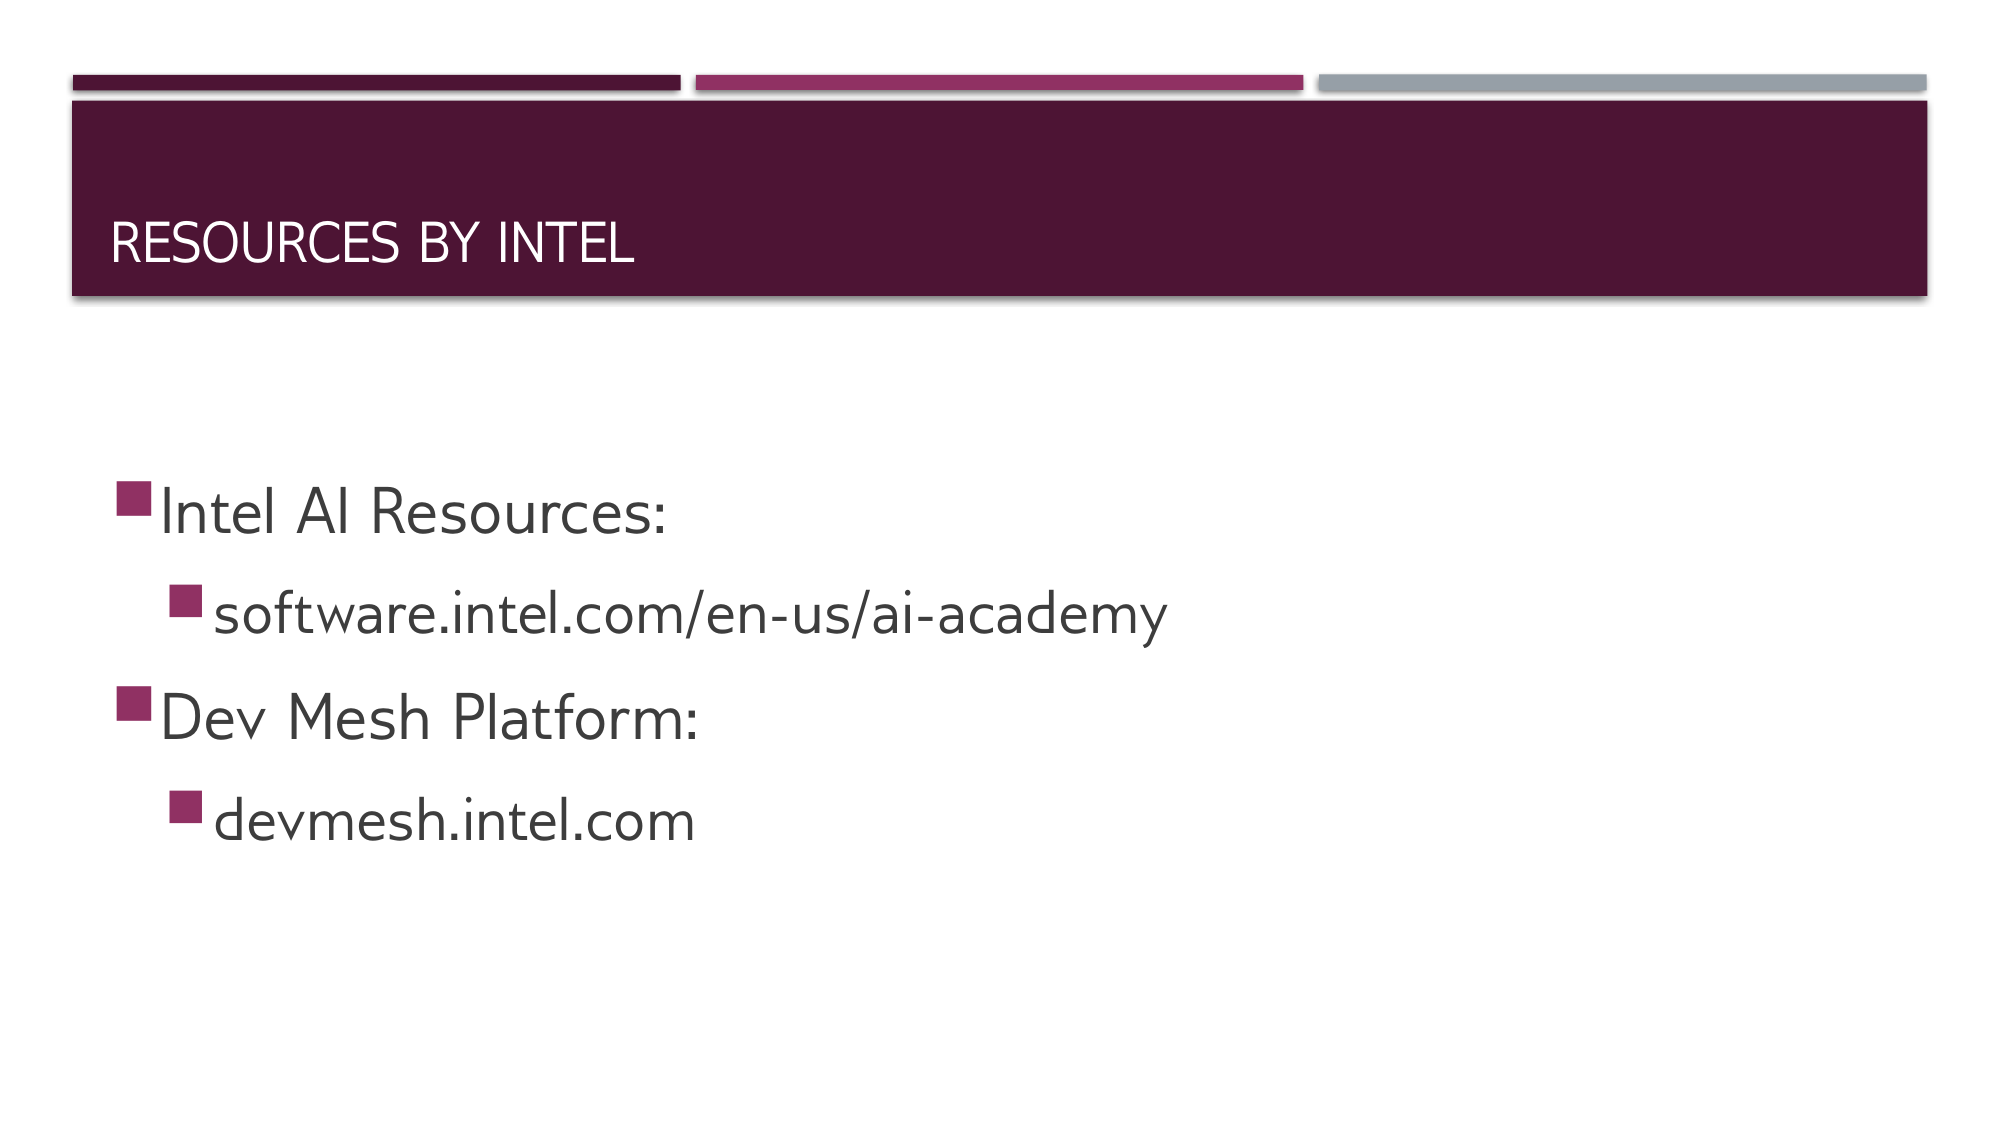

# Resources by Intel
Intel AI Resources:
software.intel.com/en-us/ai-academy
Dev Mesh Platform:
devmesh.intel.com